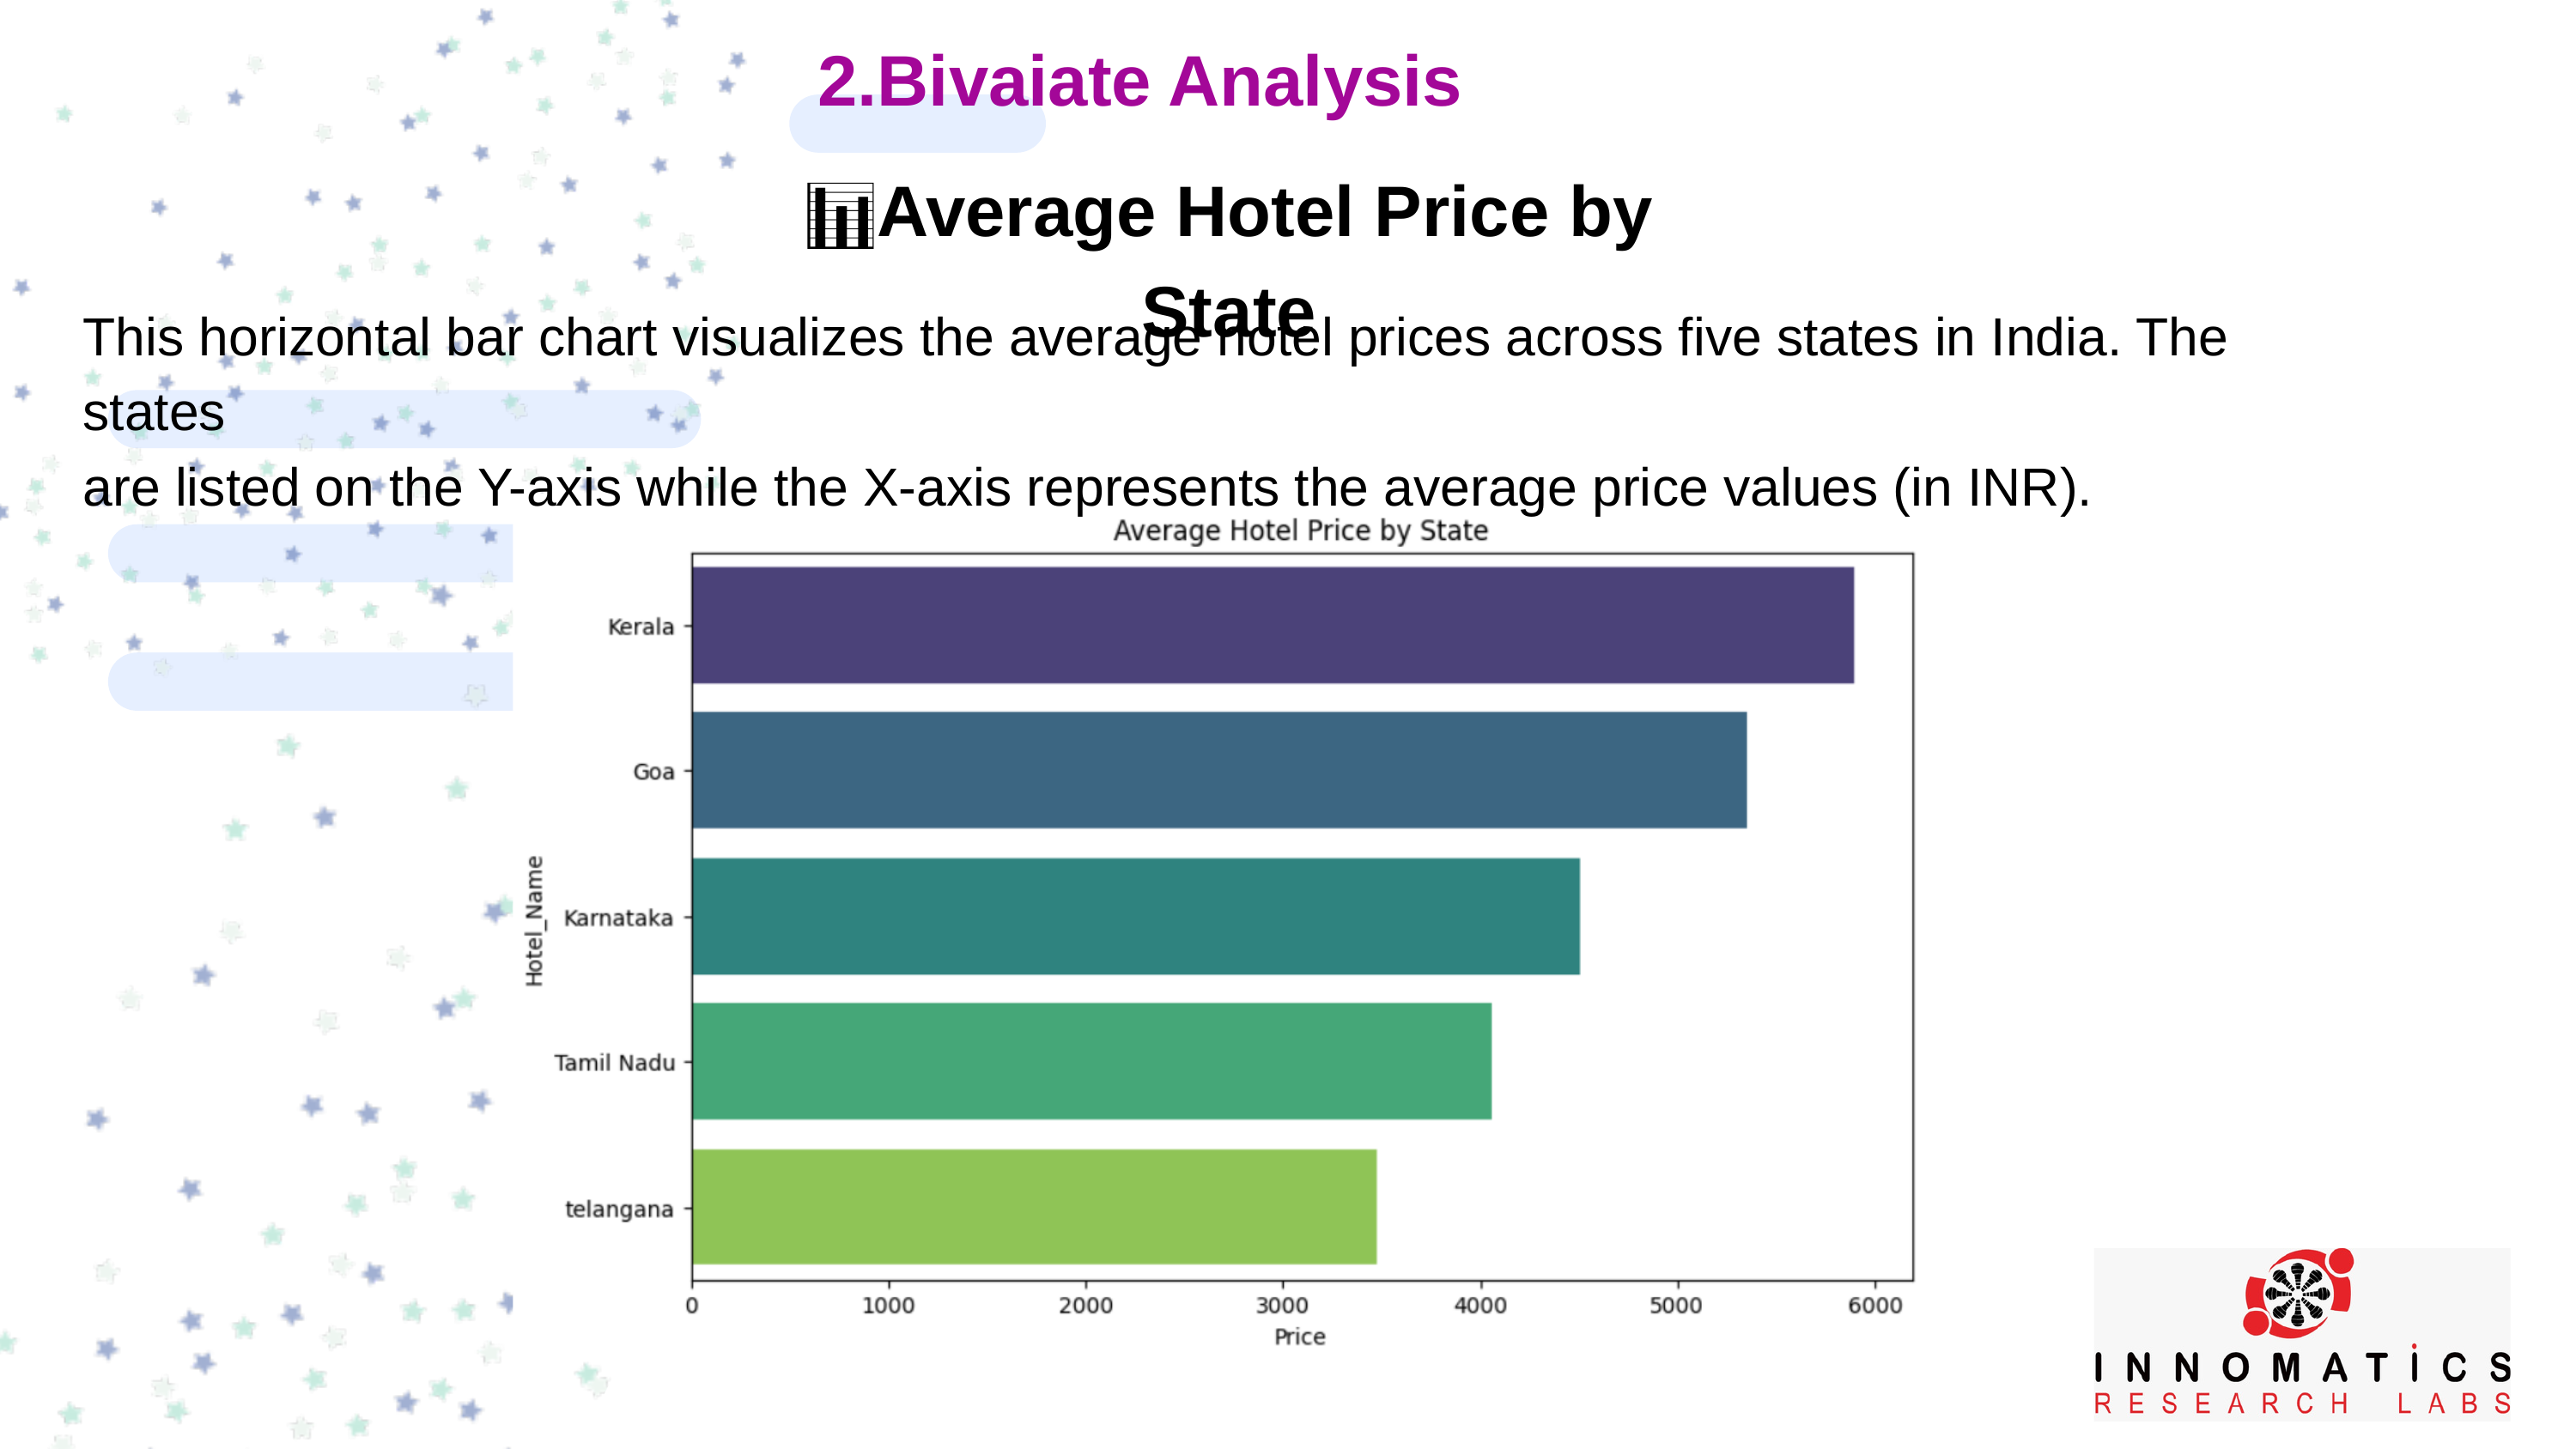

2.Bivaiate Analysis

📊Average Hotel Price by State
This horizontal bar chart visualizes the average hotel prices across five states in India. The states
are listed on the Y-axis while the X-axis represents the average price values (in INR).